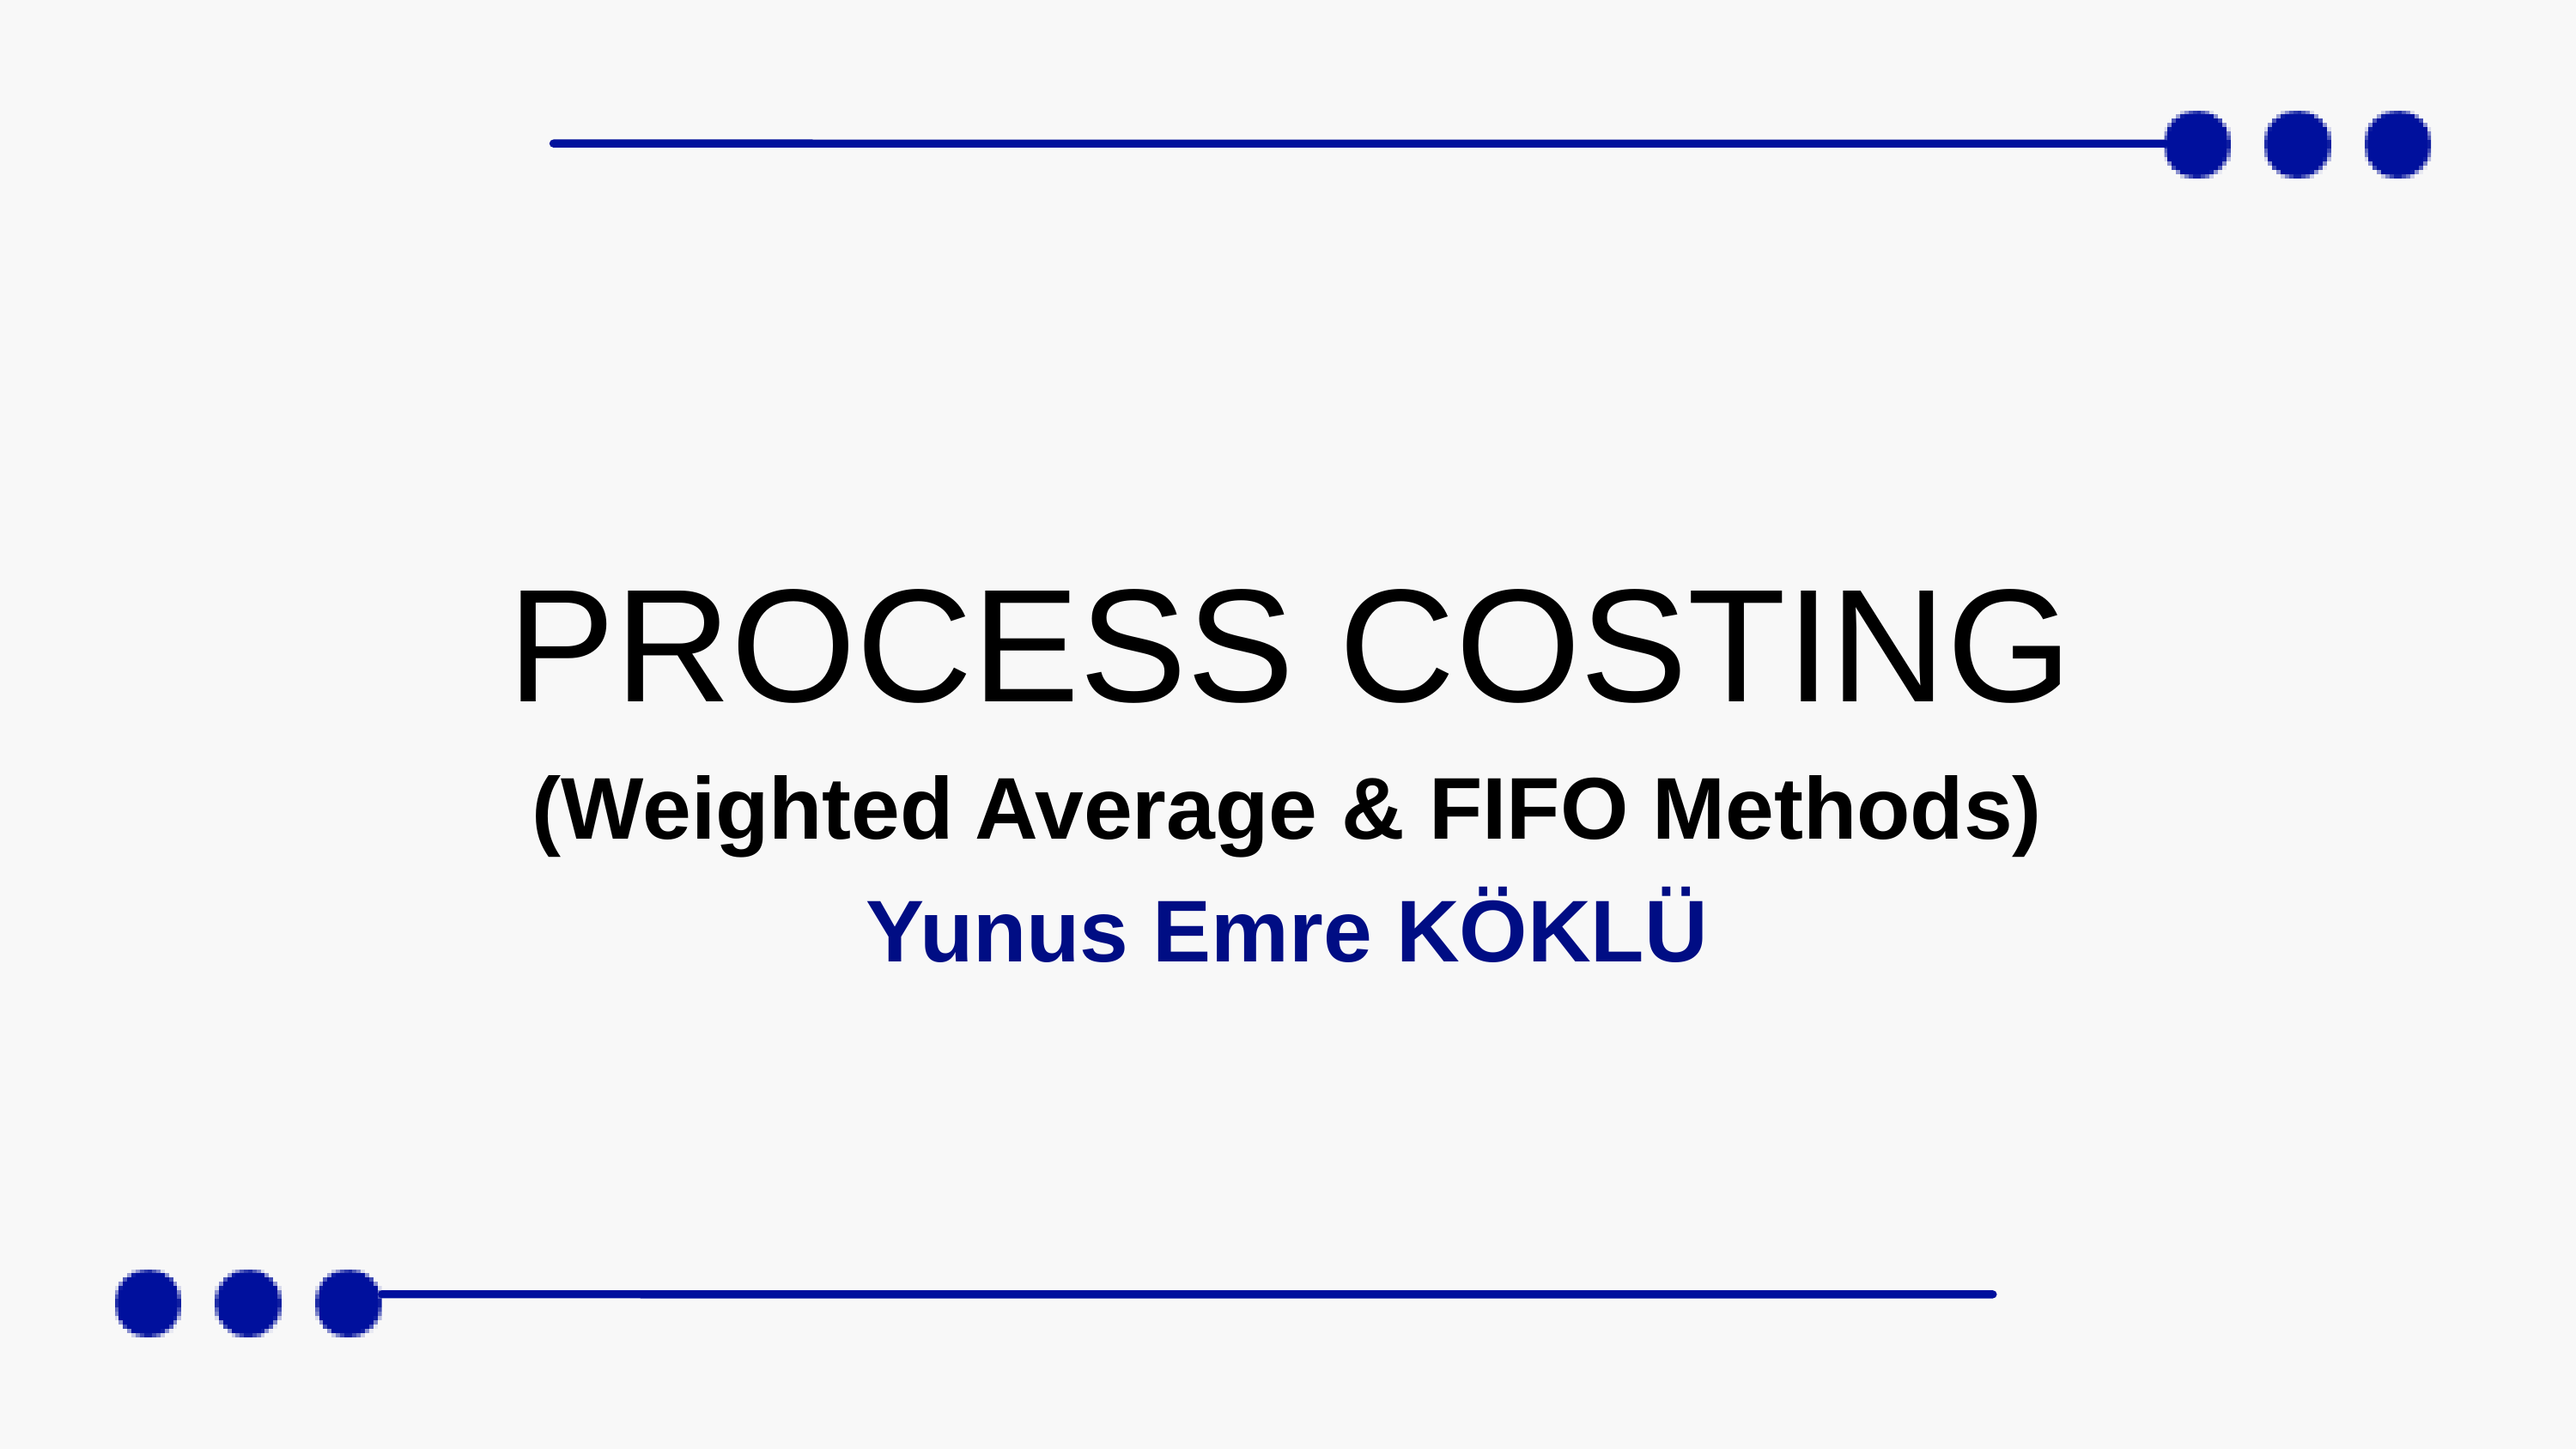

PROCESS COSTING
(Weighted Average & FIFO Methods)
Yunus Emre KÖKLÜ